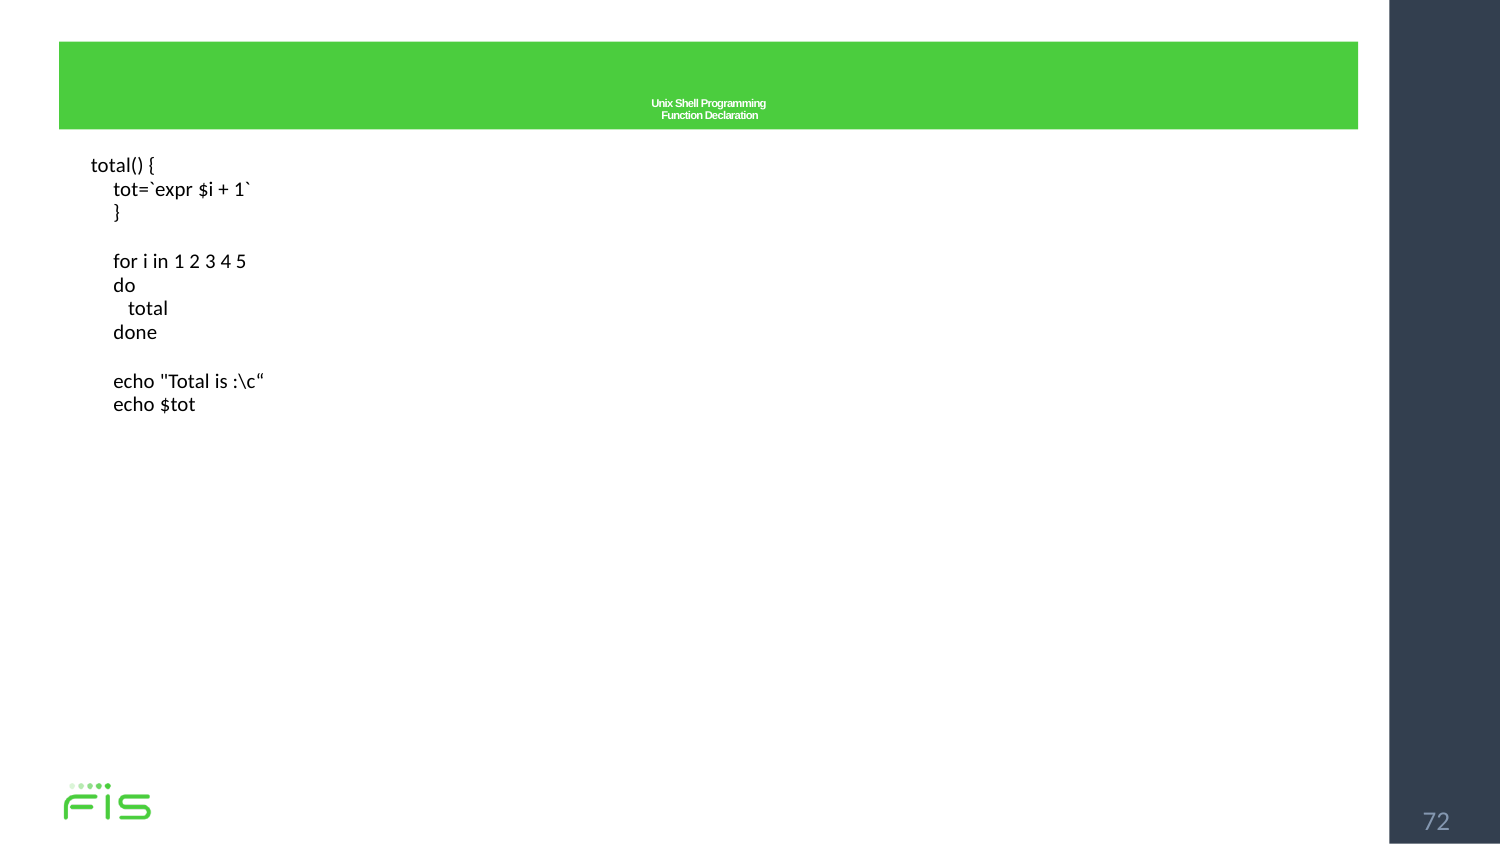

# Unix Shell Programming Function Declaration
total() {
tot=`expr $i + 1`
}
	for i in 1 2 3 4 5
do
   total
done
	echo "Total is :\c“
echo $tot
72